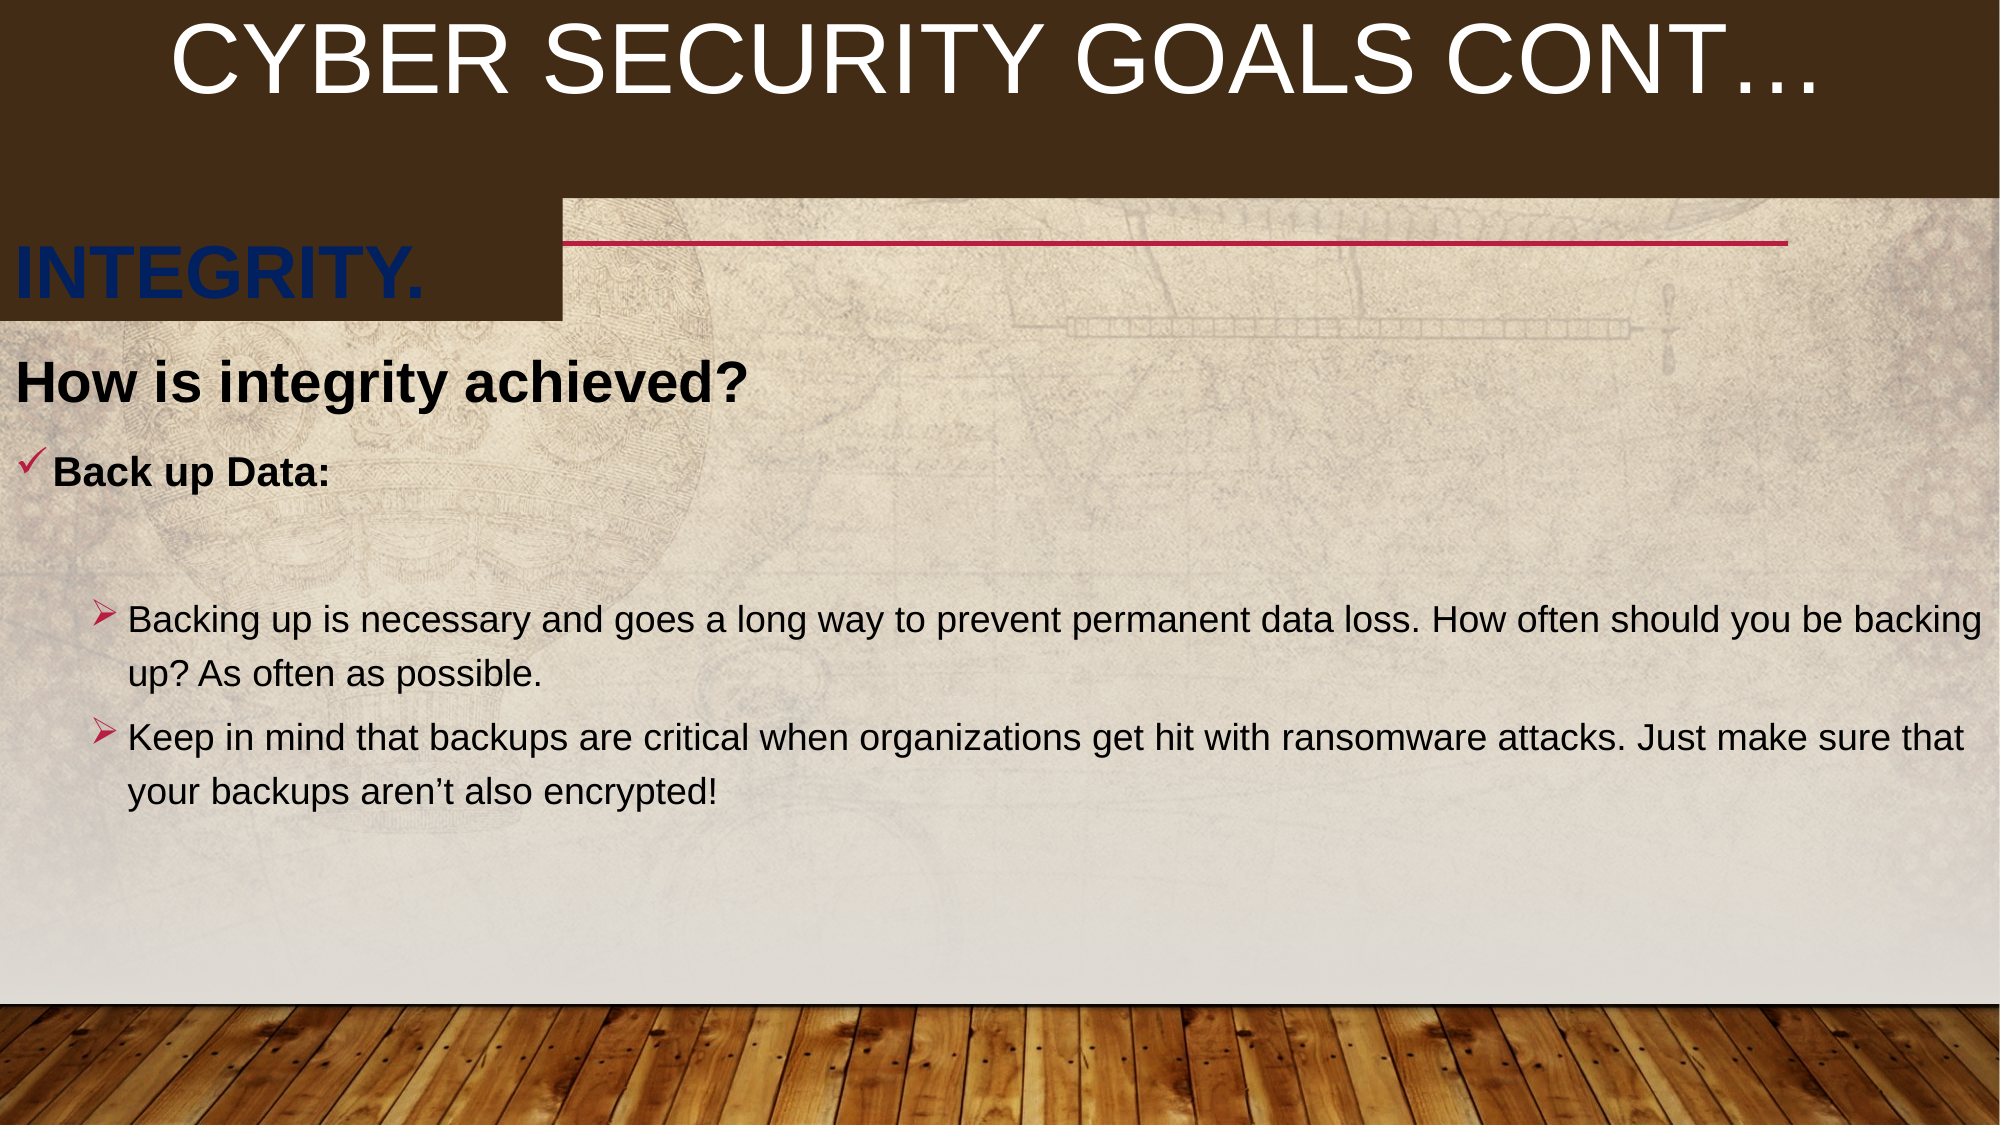

35
# CYBER SECURITY GOALS CONT…
INTEGRITY.
How is integrity achieved?
Back up Data:

Backing up is necessary and goes a long way to prevent permanent data loss. How often should you be backing up? As often as possible.
Keep in mind that backups are critical when organizations get hit with ransomware attacks. Just make sure that your backups aren’t also encrypted!